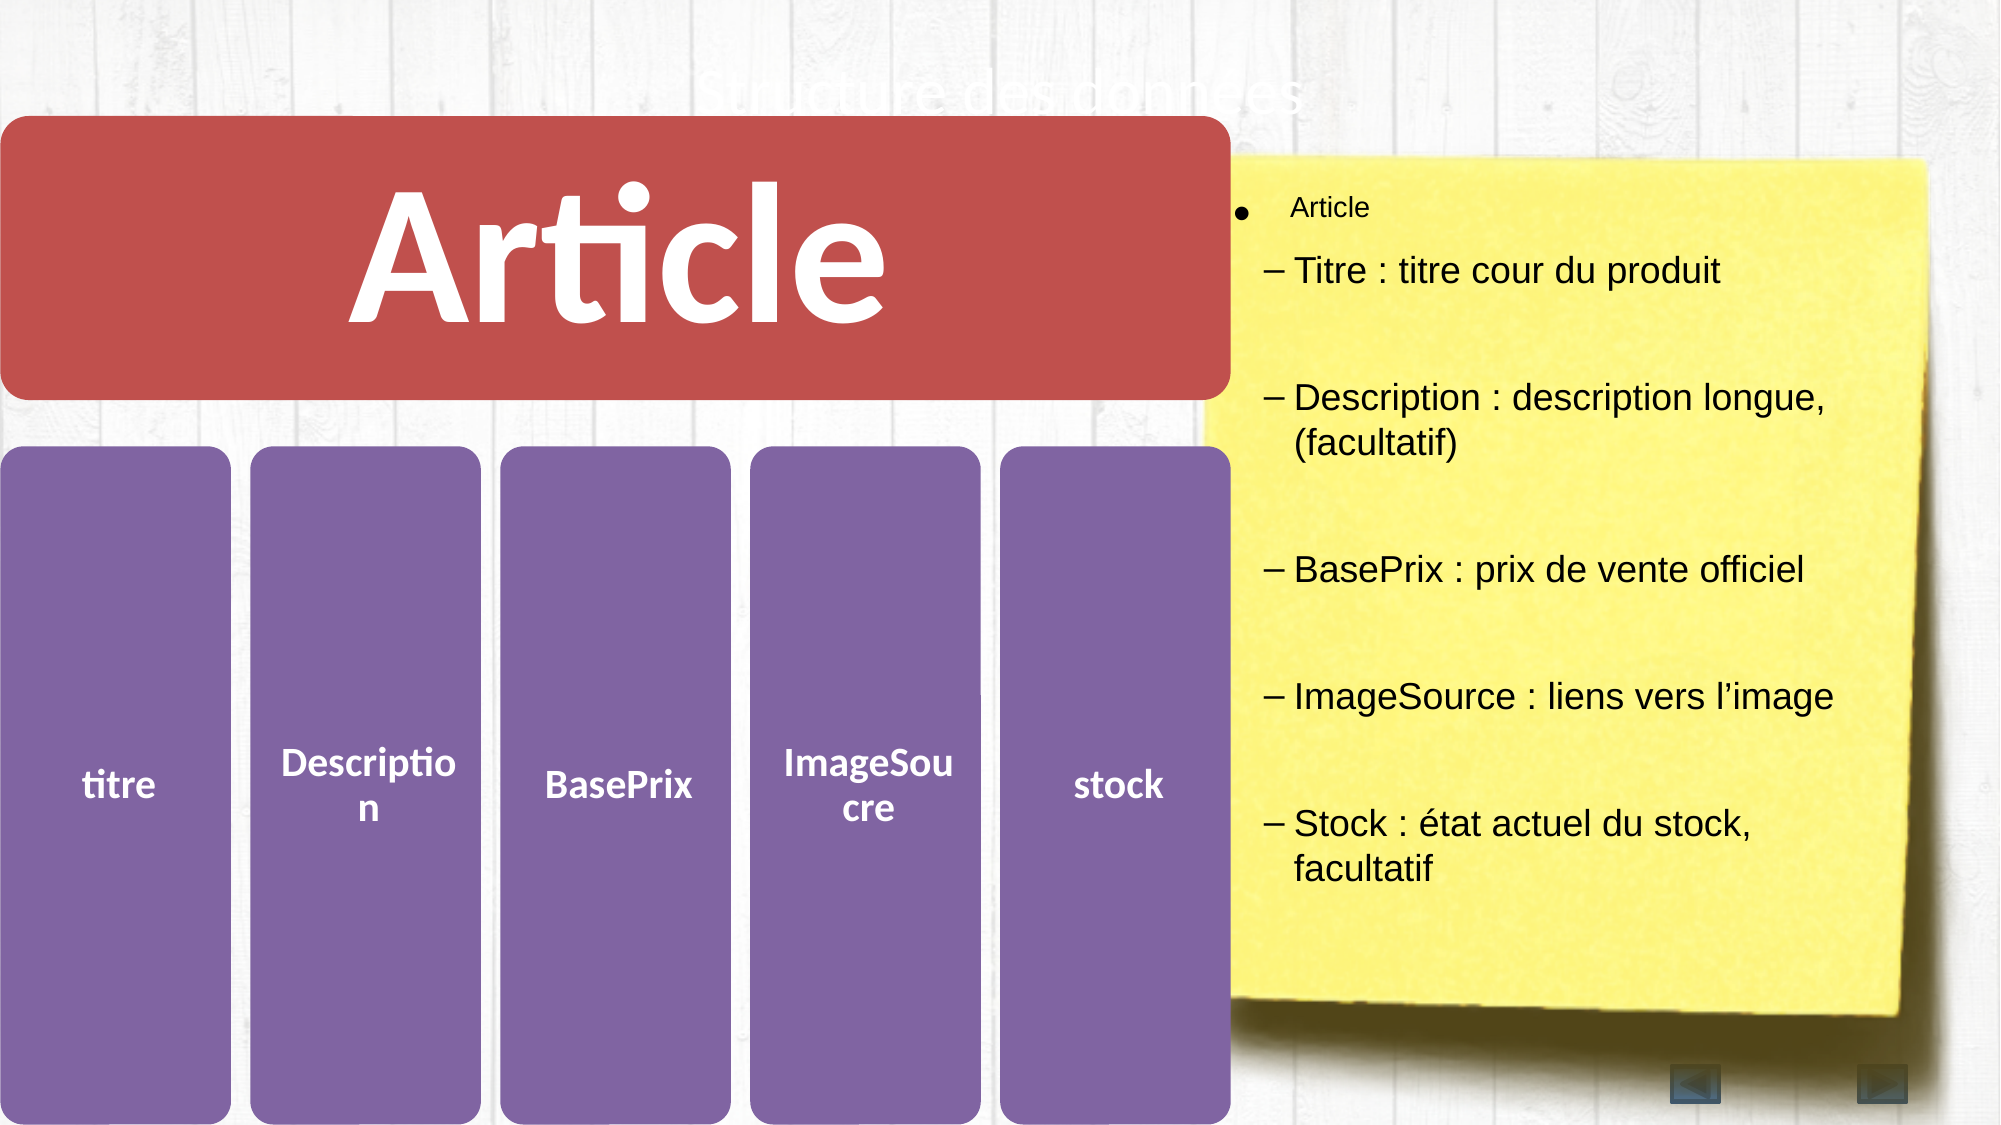

# Structure des données
Article
titre
Description
BasePrix
ImageSoucre
stock
Article
Titre : titre cour du produit

Description : description longue, (facultatif)

BasePrix : prix de vente officiel

ImageSource : liens vers l’image

Stock : état actuel du stock, facultatif